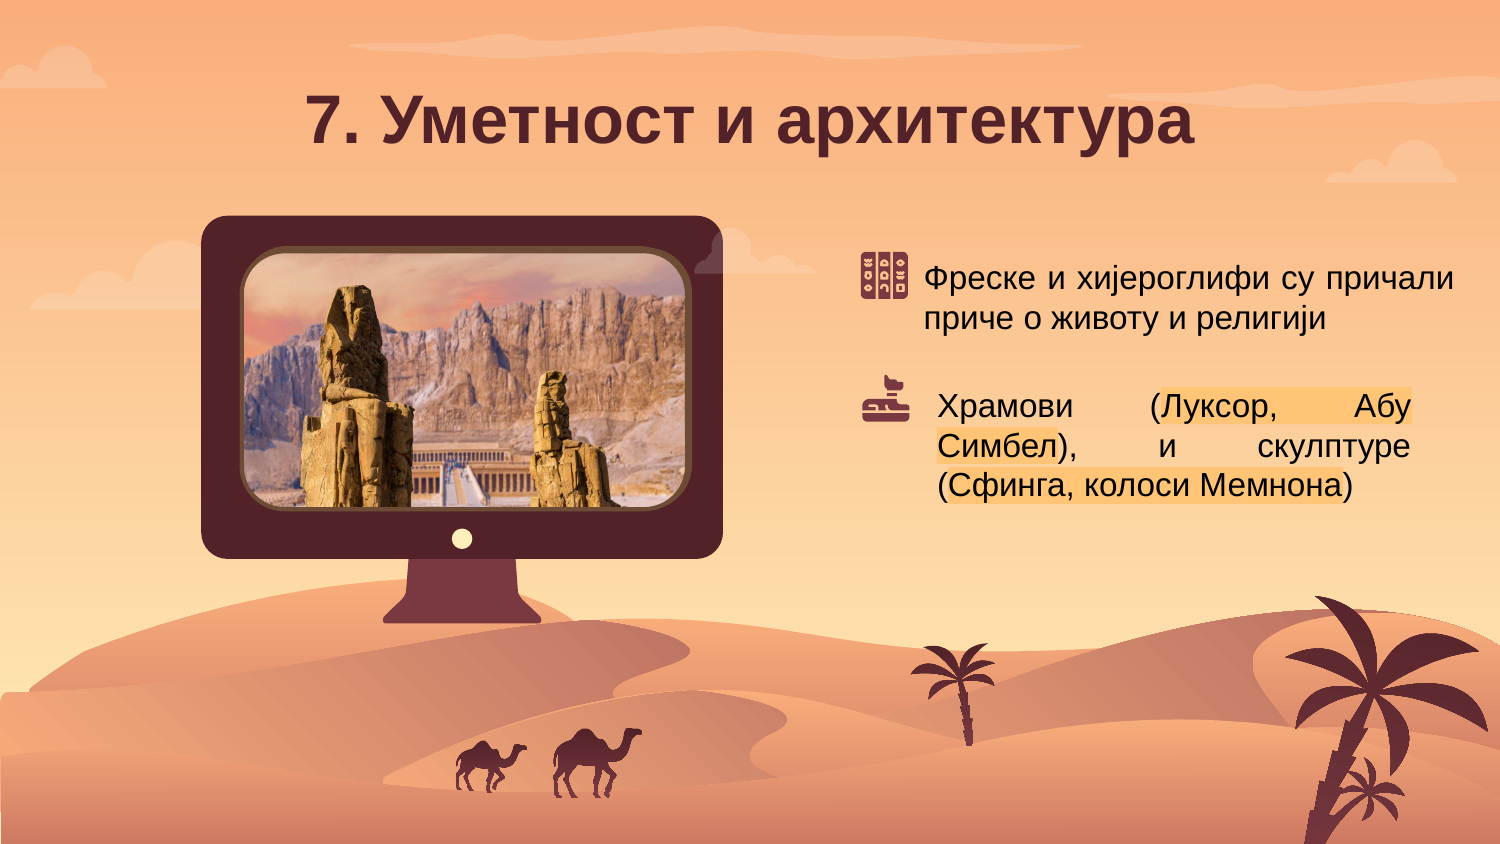

7. Уметност и архитектура

Фреске и хијероглифи су причали приче о животу и религији

Храмови (Луксор, Абу Симбел), и скулптуре (Сфинга, колоси Мемнона)